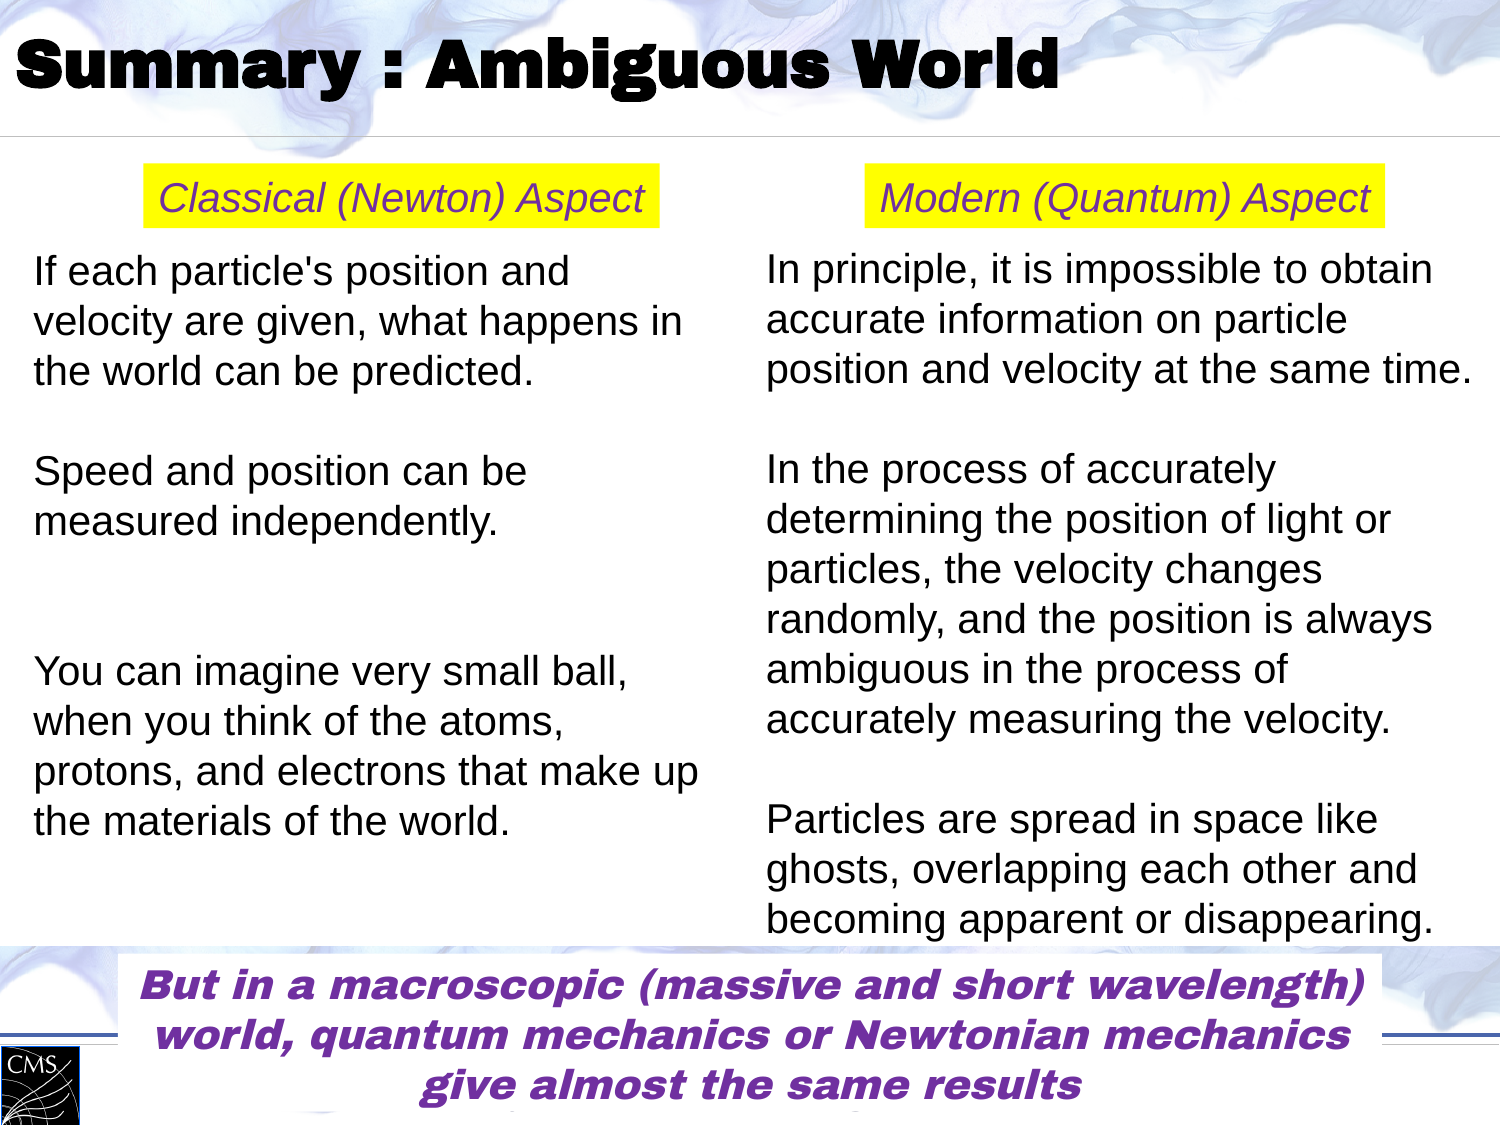

Summary : Ambiguous World
Classical (Newton) Aspect
Modern (Quantum) Aspect
In principle, it is impossible to obtain accurate information on particle position and velocity at the same time.

In the process of accurately determining the position of light or particles, the velocity changes randomly, and the position is always ambiguous in the process of accurately measuring the velocity.

Particles are spread in space like ghosts, overlapping each other and becoming apparent or disappearing.
If each particle's position and velocity are given, what happens in the world can be predicted.

Speed and position can be measured independently.

You can imagine very small ball, when you think of the atoms, protons, and electrons that make up the materials of the world.
But in a macroscopic (massive and short wavelength) world, quantum mechanics or Newtonian mechanics give almost the same results